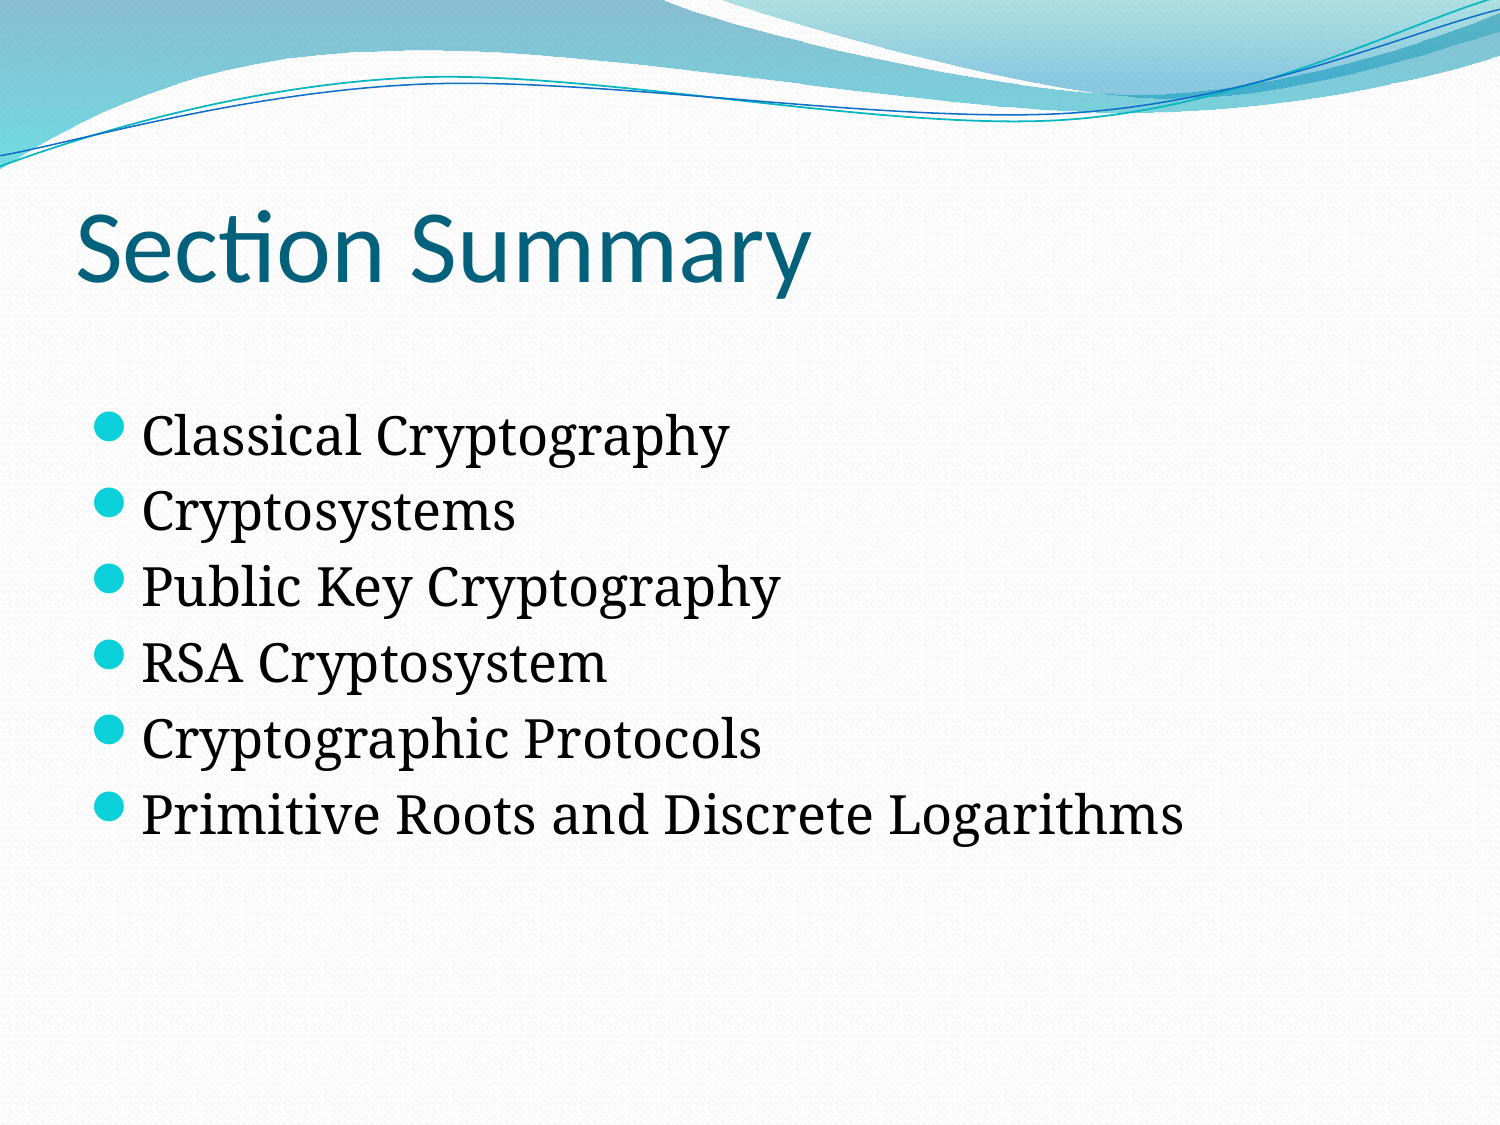

# Section Summary

Classical Cryptography
Cryptosystems
Public Key Cryptography
RSA Cryptosystem
Cryptographic Protocols
Primitive Roots and Discrete Logarithms